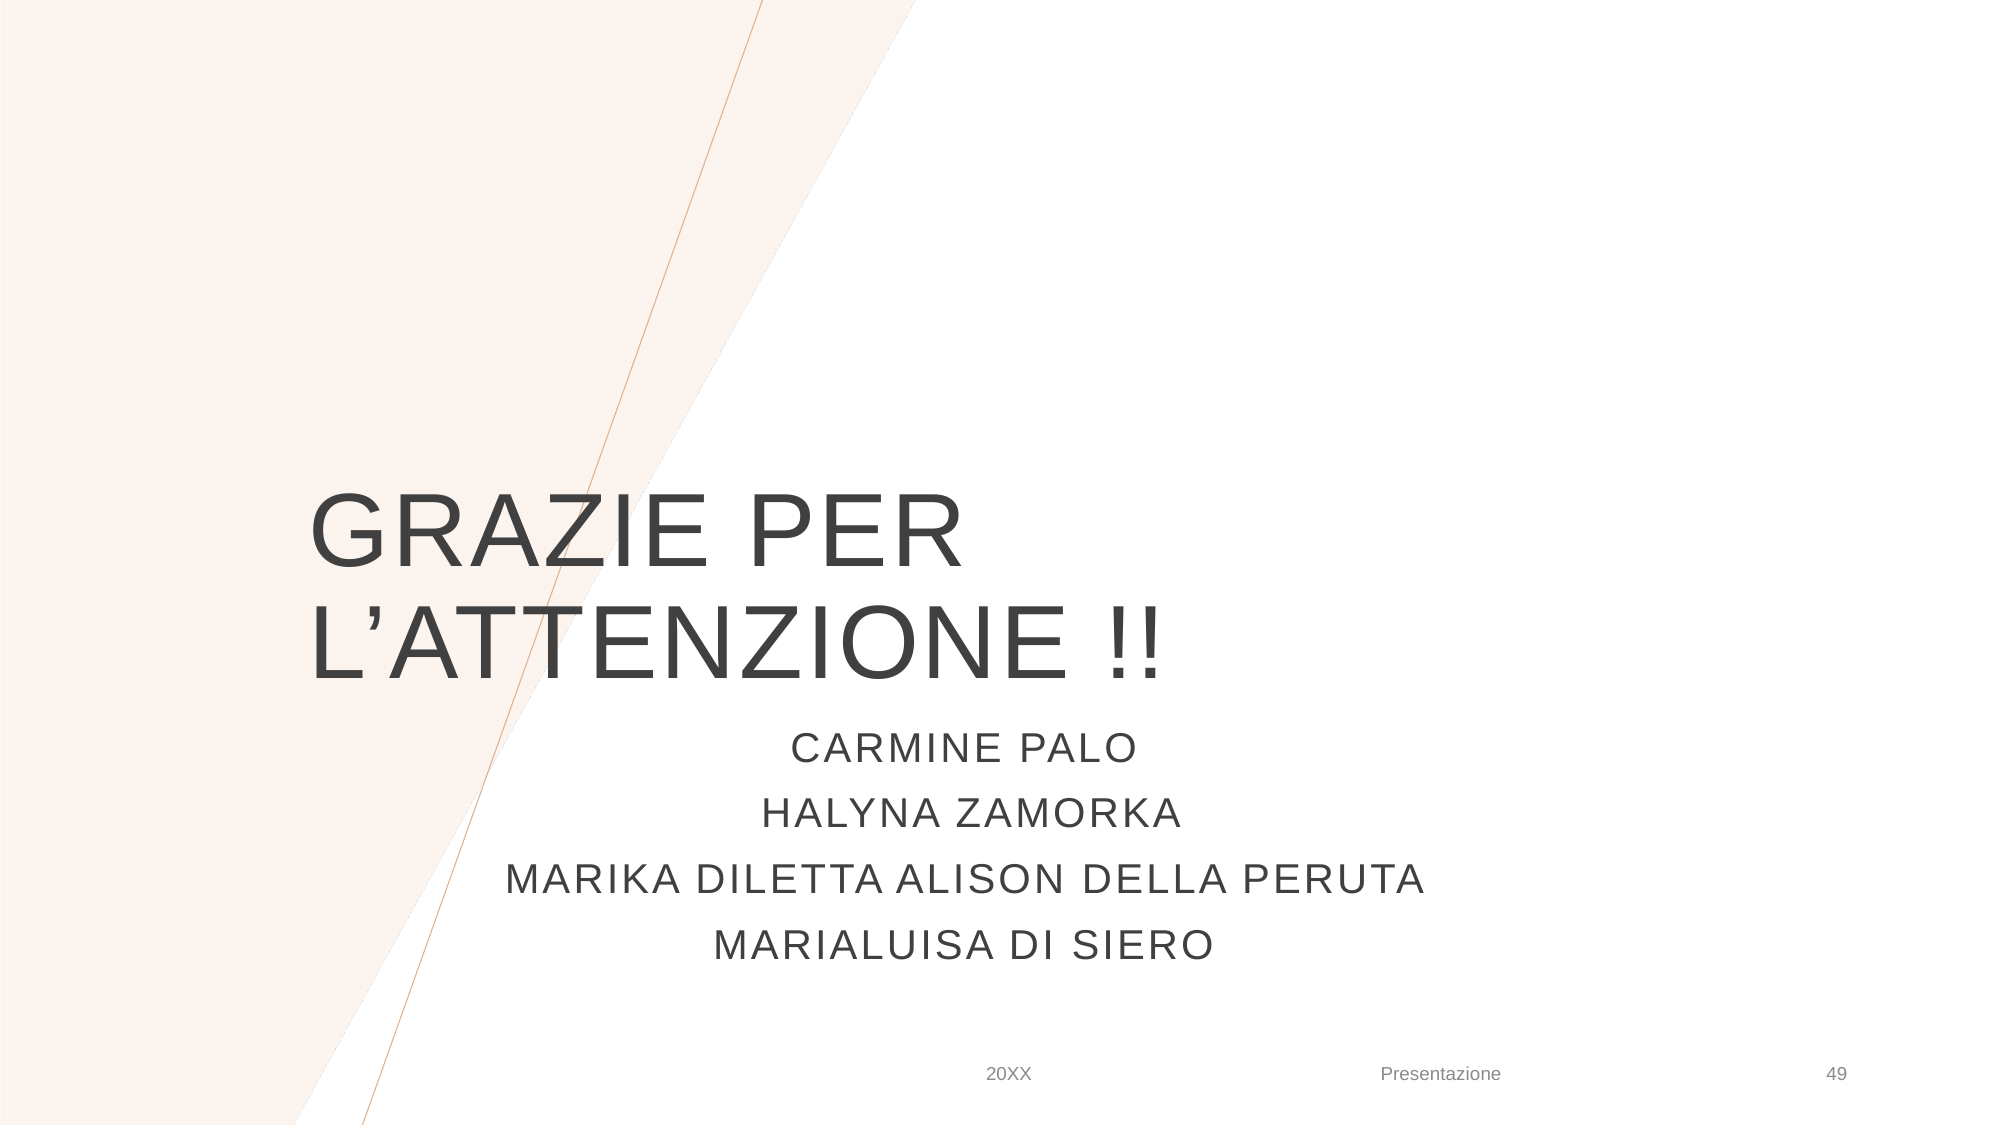

# GRAZIE PER L’ATTENZIONE !!
CARMINE PALO
HALYNA ZAMORKA
MARIKA DILETTA ALISON DELLA PERUTA
MARIALUISA DI SIERO

20XX
Presentazione
49